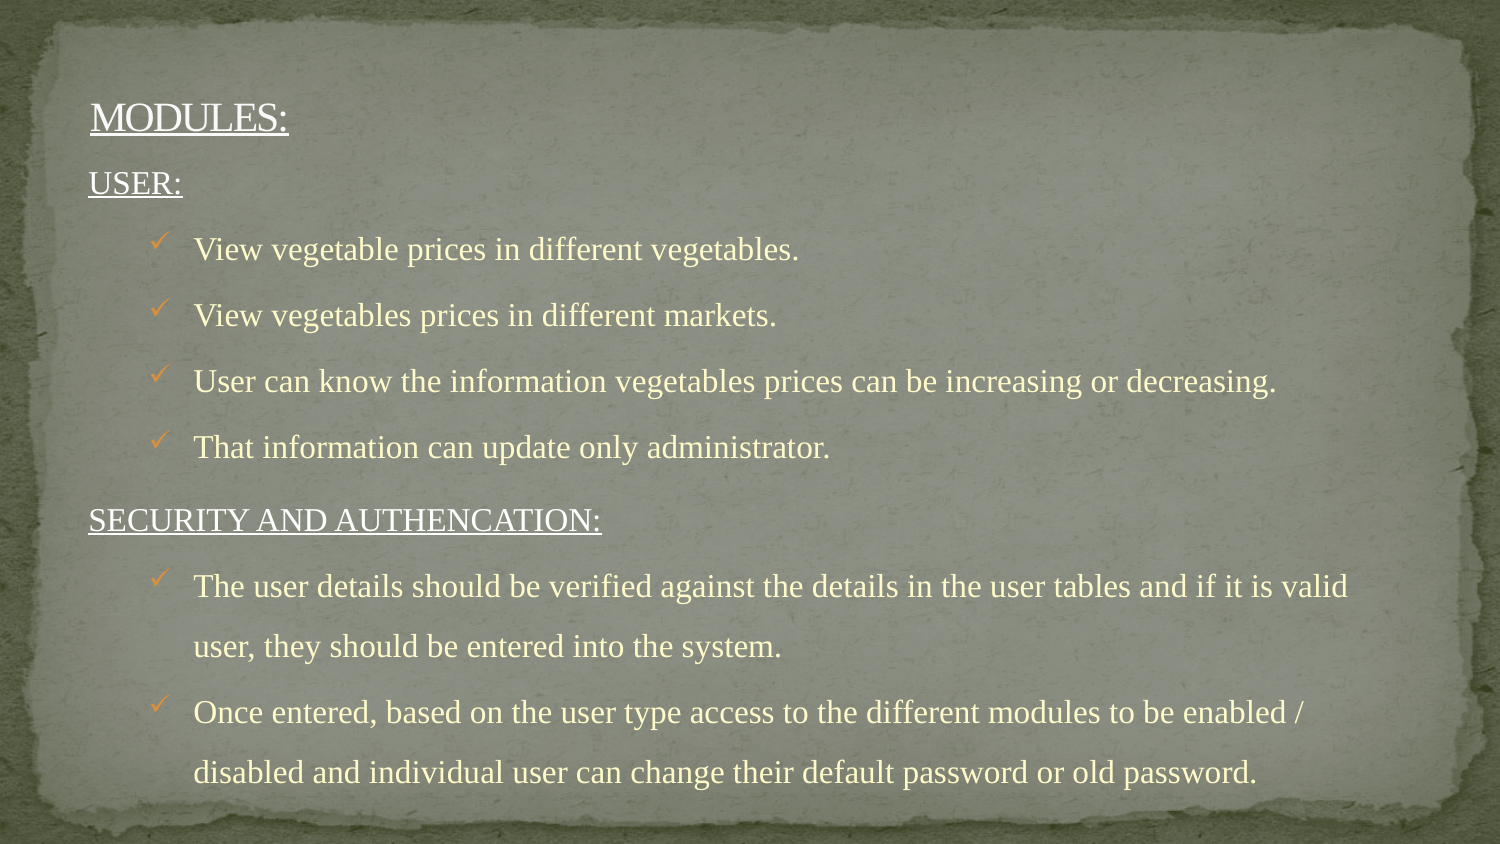

# MODULES:
USER:
View vegetable prices in different vegetables.
View vegetables prices in different markets.
User can know the information vegetables prices can be increasing or decreasing.
That information can update only administrator.
SECURITY AND AUTHENCATION:
The user details should be verified against the details in the user tables and if it is valid user, they should be entered into the system.
Once entered, based on the user type access to the different modules to be enabled / disabled and individual user can change their default password or old password.